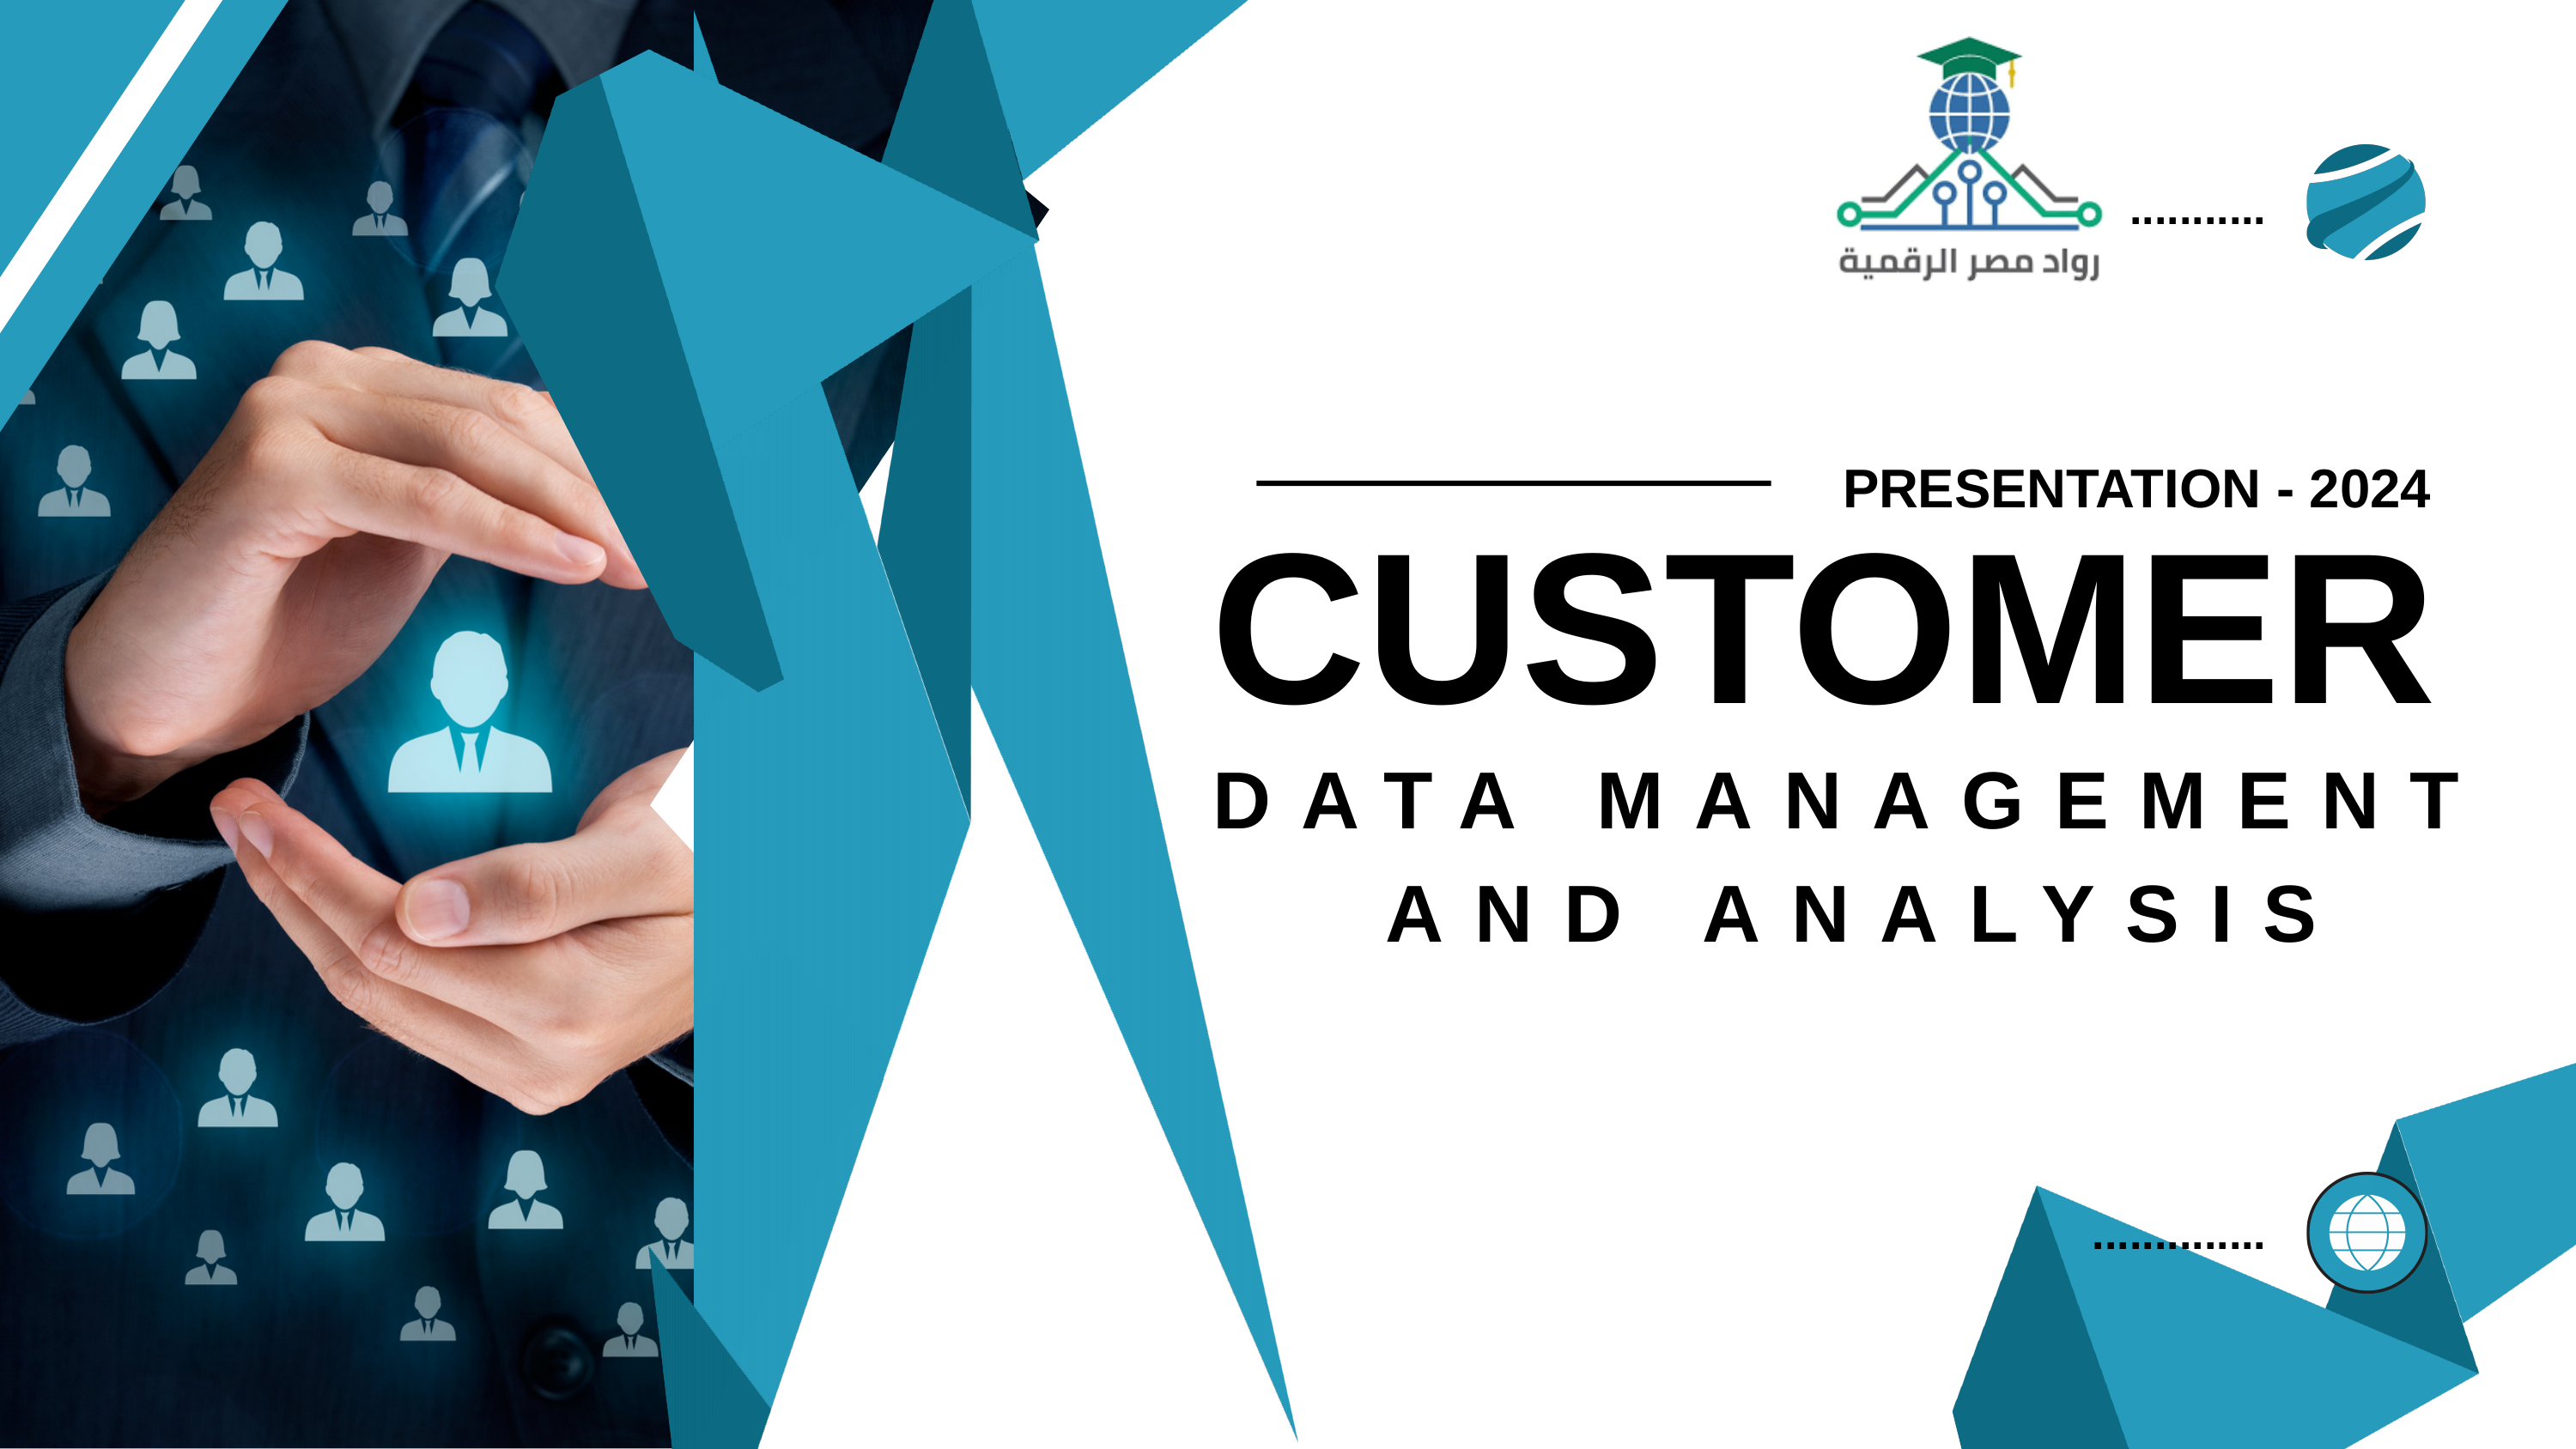

...........
PRESENTATION - 2024
CUSTOMER

DATA MANAGEMENT AND ANALYSIS

..............